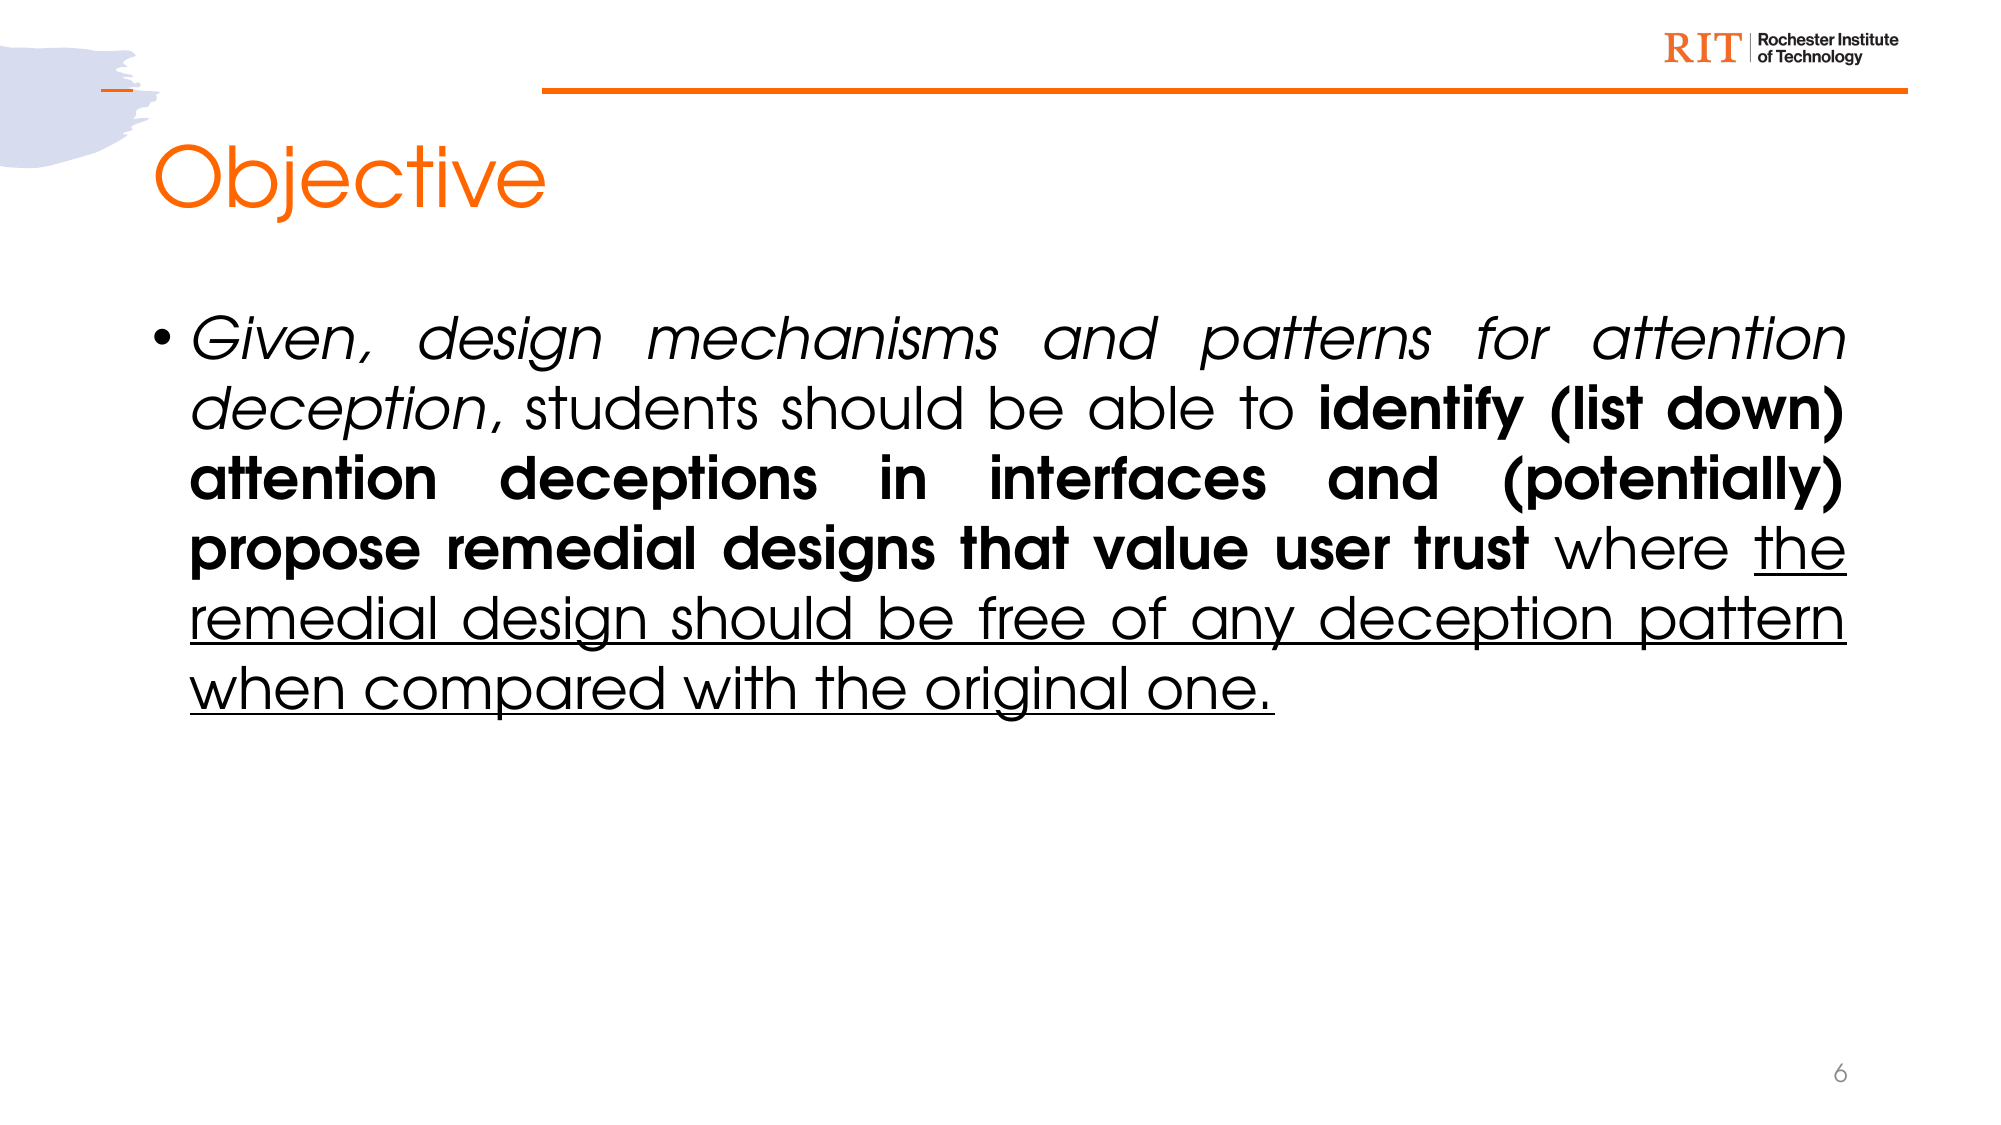

# Objective
Given, design mechanisms and patterns for attention deception, students should be able to identify (list down) attention deceptions in interfaces and (potentially) propose remedial designs that value user trust where the remedial design should be free of any deception pattern when compared with the original one.
6